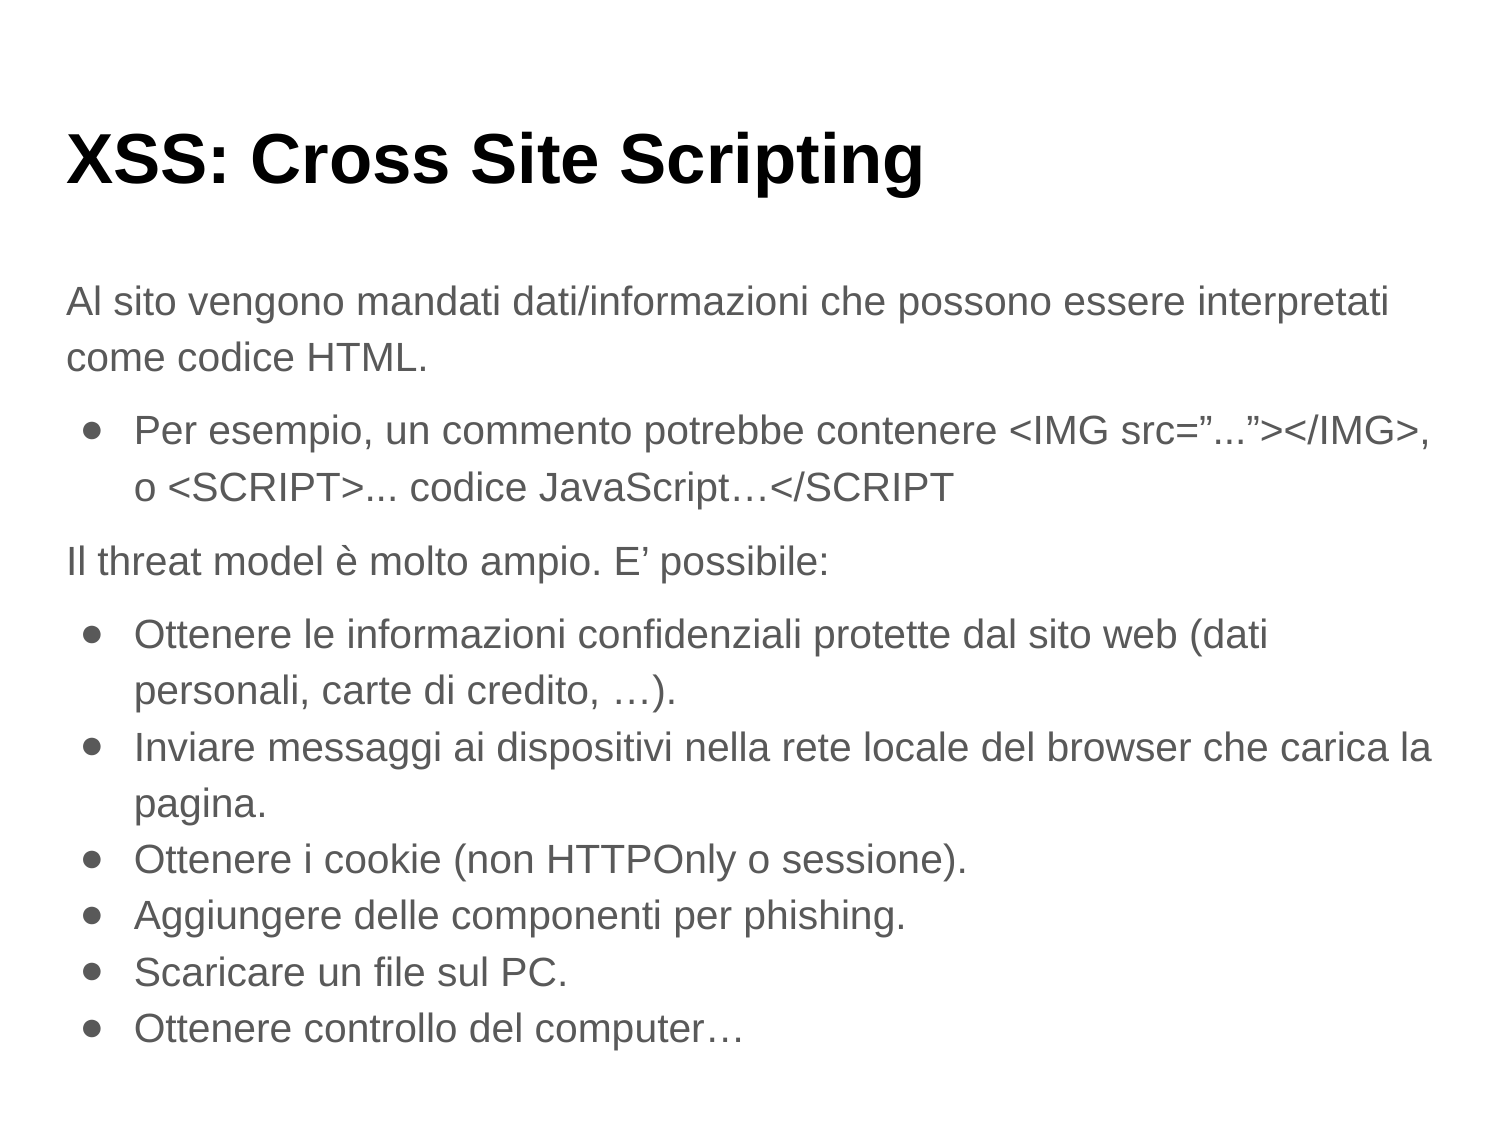

# XSS: Cross Site Scripting
Al sito vengono mandati dati/informazioni che possono essere interpretati come codice HTML.
Per esempio, un commento potrebbe contenere <IMG src=”...”></IMG>, o <SCRIPT>... codice JavaScript…</SCRIPT
Il threat model è molto ampio. E’ possibile:
Ottenere le informazioni confidenziali protette dal sito web (dati personali, carte di credito, …).
Inviare messaggi ai dispositivi nella rete locale del browser che carica la pagina.
Ottenere i cookie (non HTTPOnly o sessione).
Aggiungere delle componenti per phishing.
Scaricare un file sul PC.
Ottenere controllo del computer…